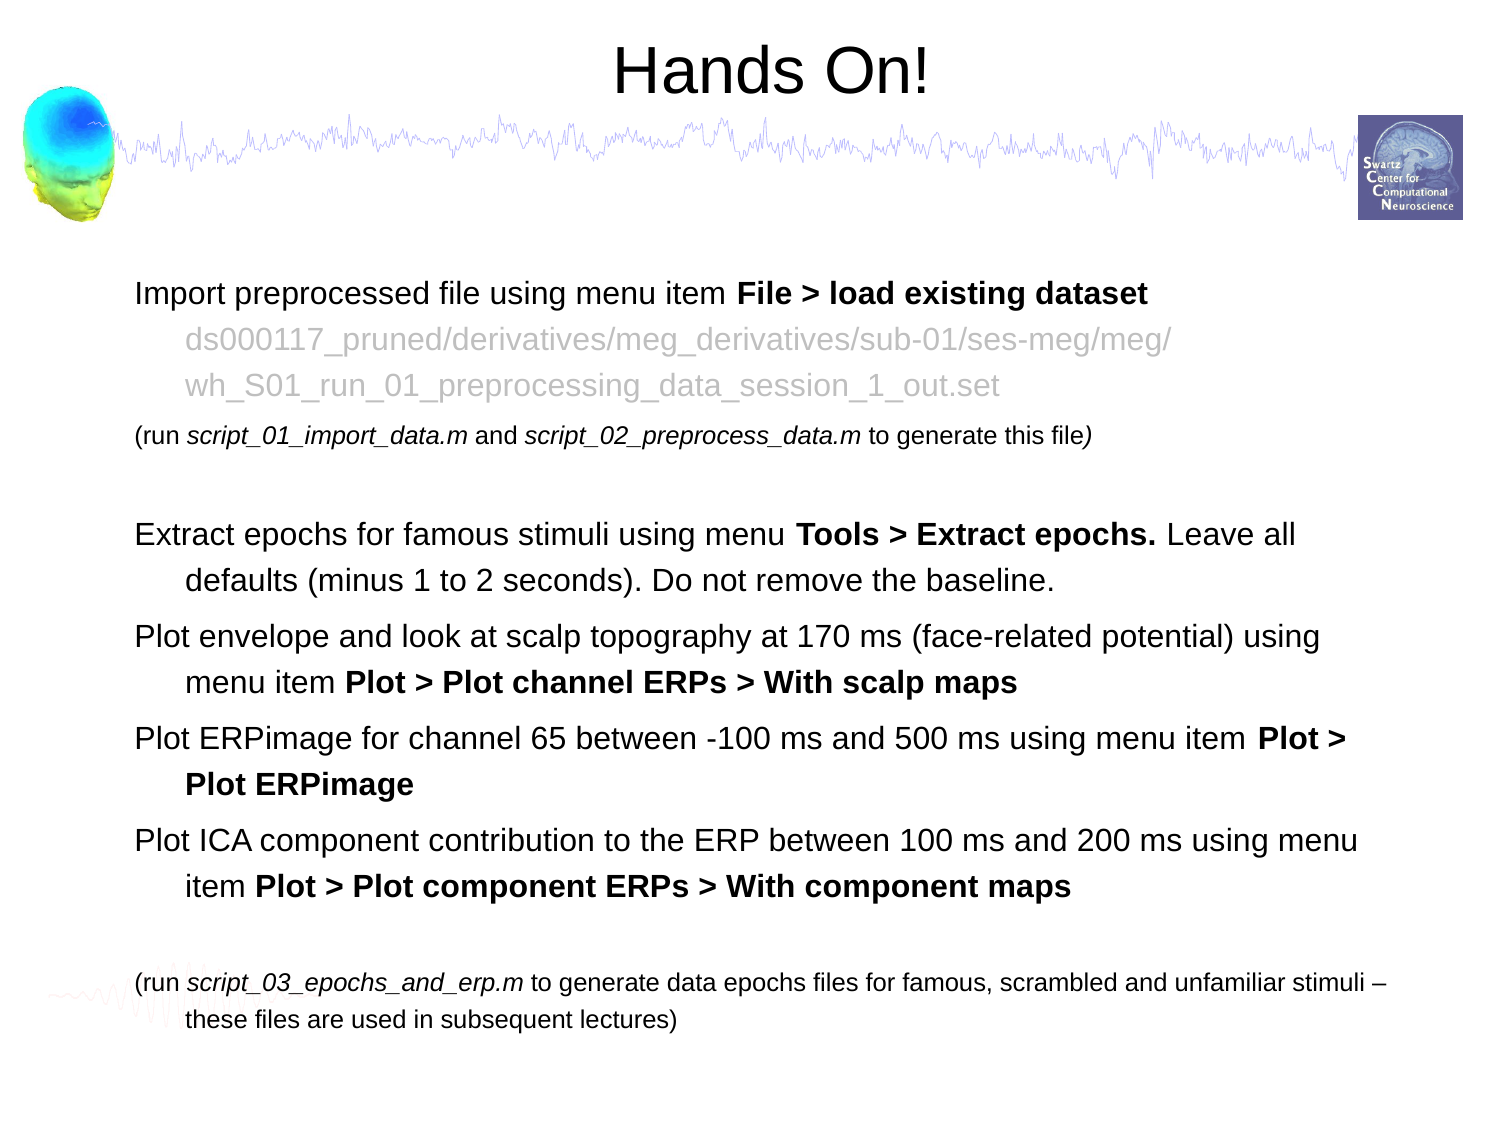

Hands On!
Import preprocessed file using menu item File > load existing dataset ds000117_pruned/derivatives/meg_derivatives/sub-01/ses-meg/meg/ wh_S01_run_01_preprocessing_data_session_1_out.set
(run script_01_import_data.m and script_02_preprocess_data.m to generate this file)

Extract epochs for famous stimuli using menu Tools > Extract epochs. Leave all defaults (minus 1 to 2 seconds). Do not remove the baseline.
Plot envelope and look at scalp topography at 170 ms (face-related potential) using menu item Plot > Plot channel ERPs > With scalp maps
Plot ERPimage for channel 65 between -100 ms and 500 ms using menu item Plot > Plot ERPimage
Plot ICA component contribution to the ERP between 100 ms and 200 ms using menu item Plot > Plot component ERPs > With component maps

(run script_03_epochs_and_erp.m to generate data epochs files for famous, scrambled and unfamiliar stimuli – these files are used in subsequent lectures)